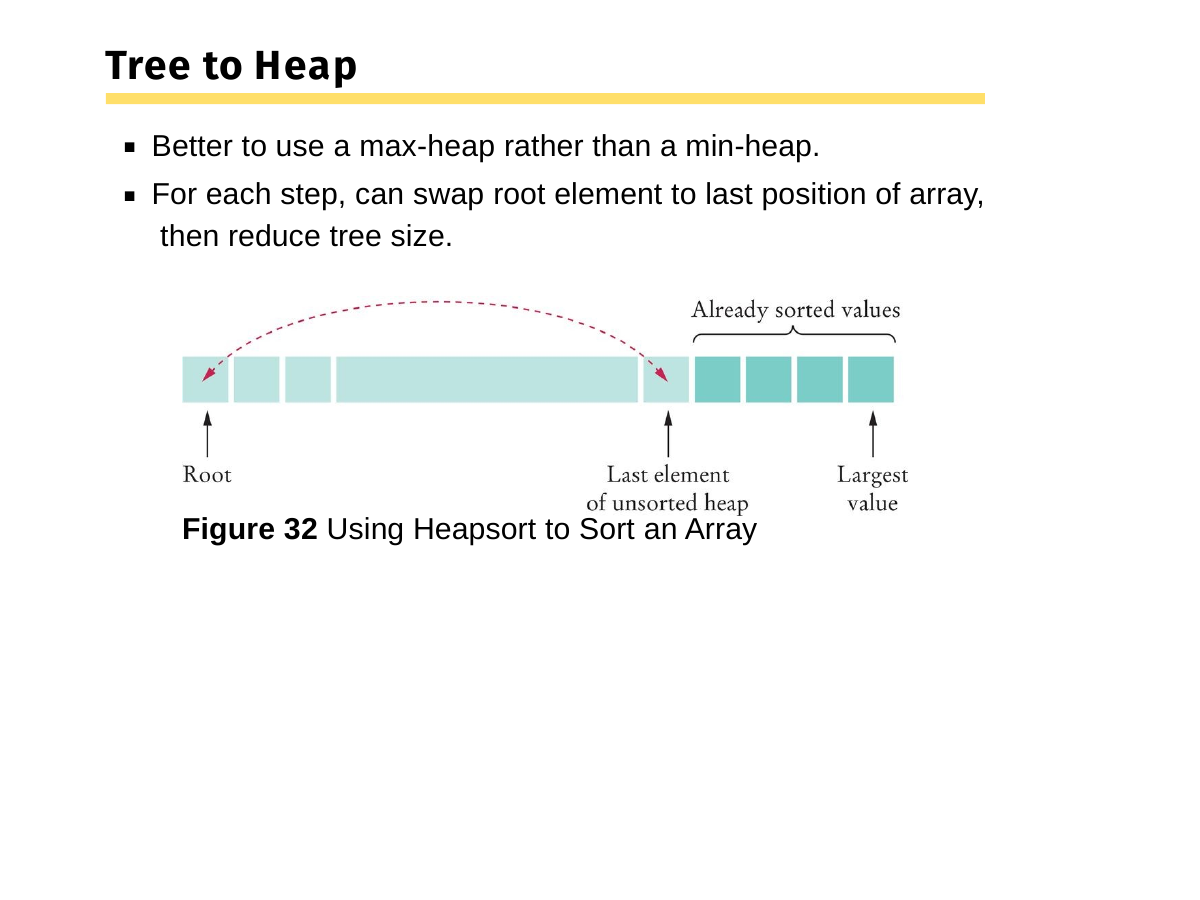

# Tree to Heap

Better to use a max-heap rather than a min-heap.
For each step, can swap root element to last position of array,  then reduce tree size.

Figure 32 Using Heapsort to Sort an Array